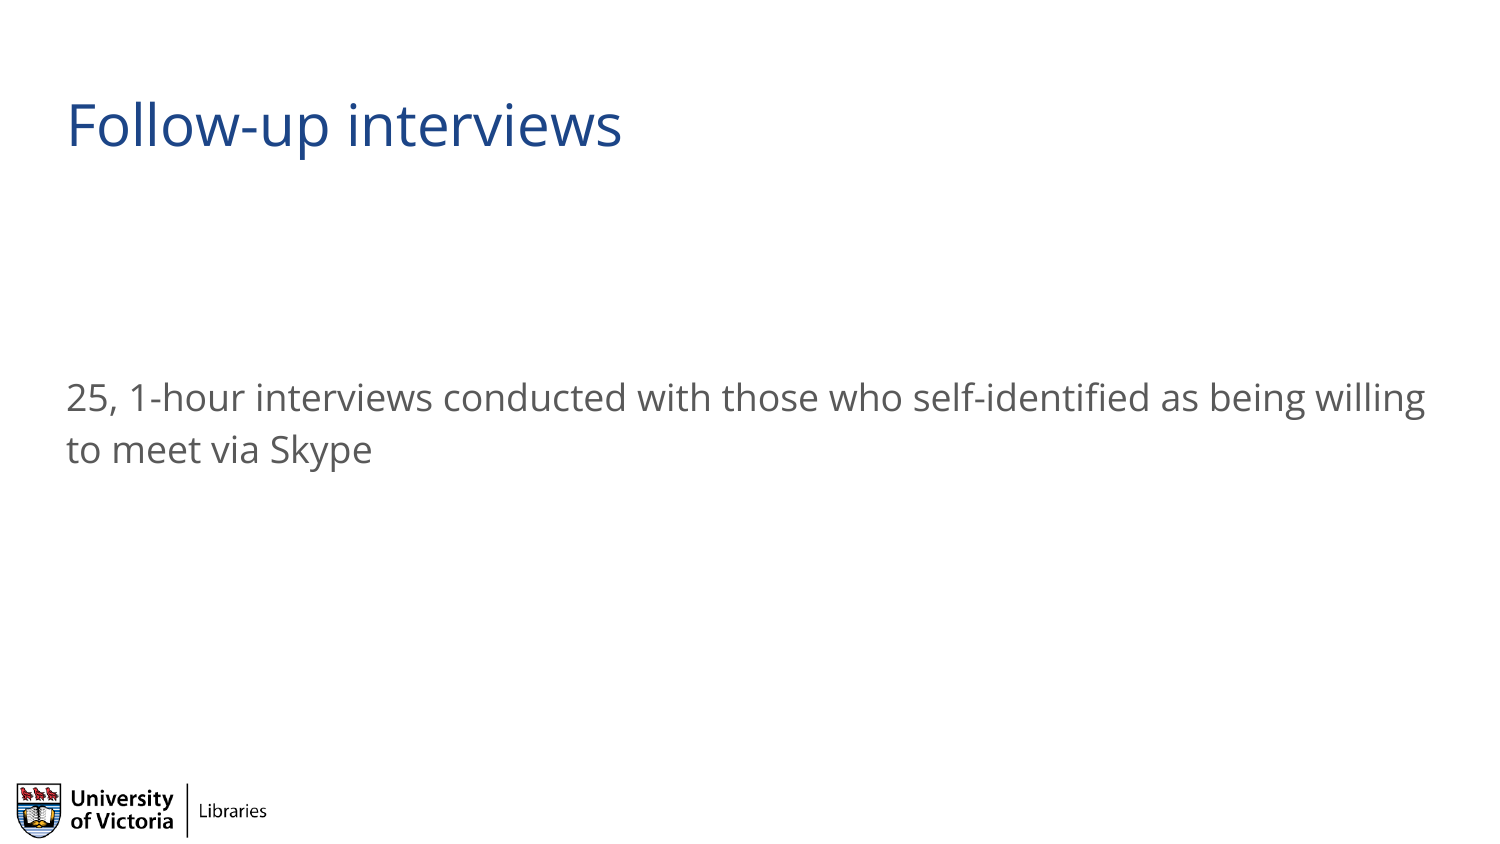

# Follow-up interviews

25, 1-hour interviews conducted with those who self-identified as being willing to meet via Skype